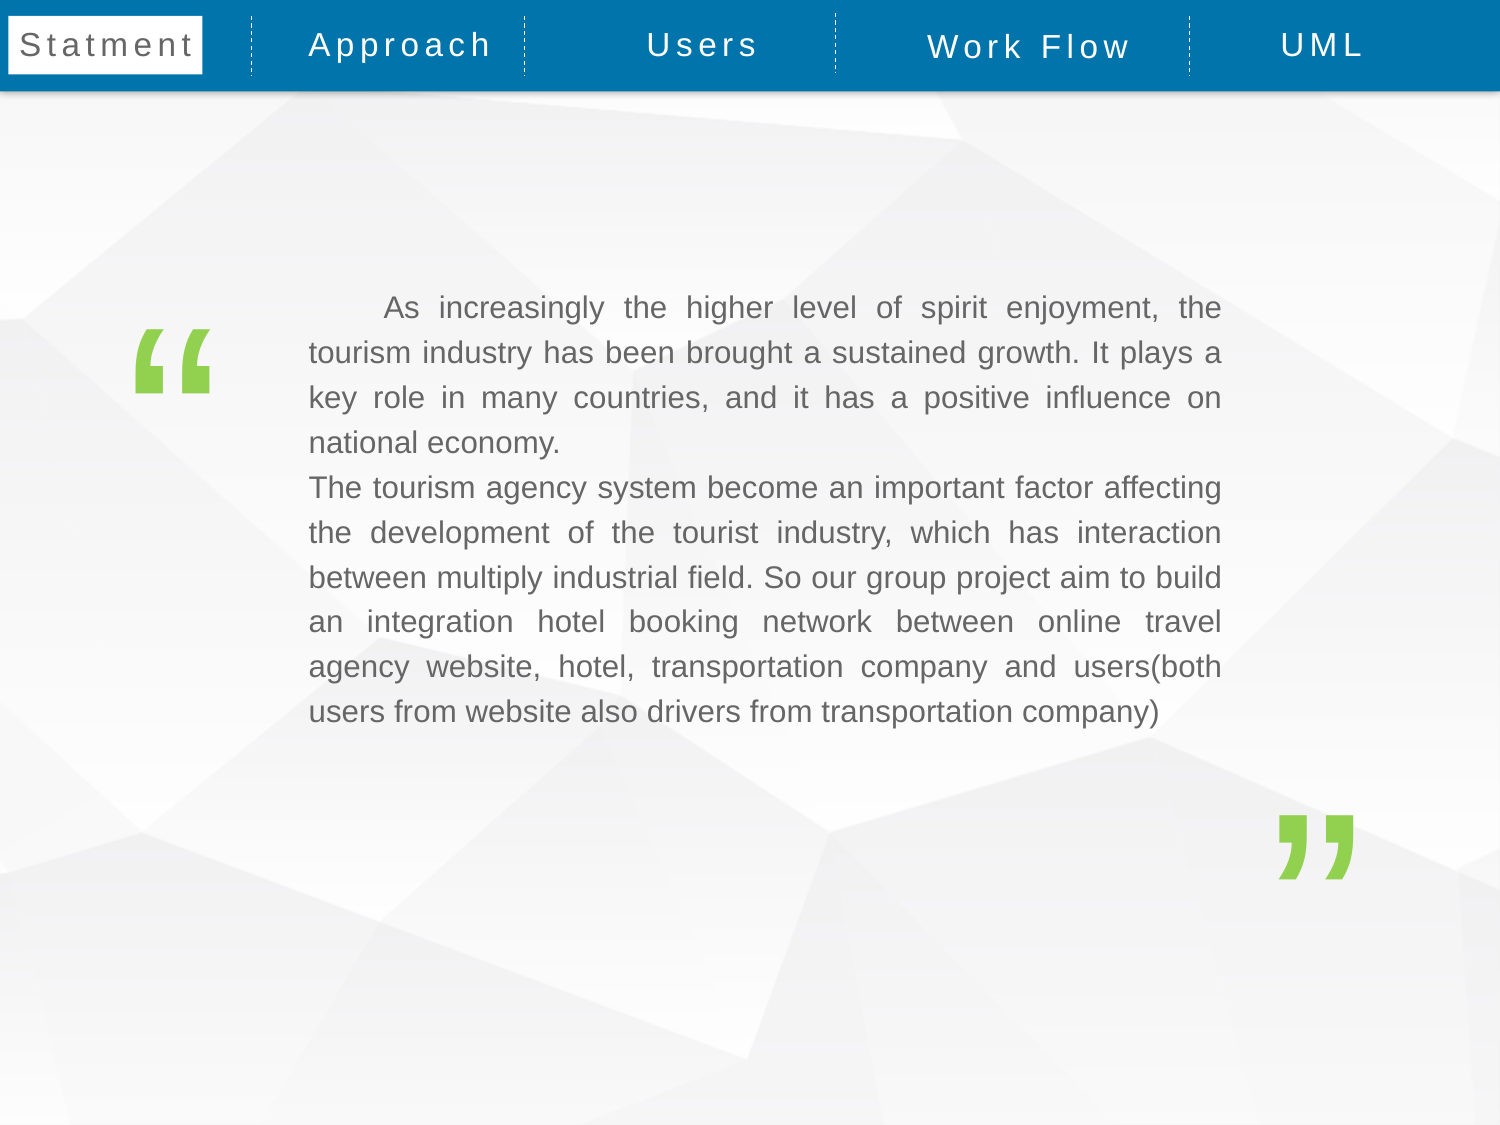

Statment
Approach
Users
UML

Work Flow
“
As increasingly the higher level of spirit enjoyment, the tourism industry has been brought a sustained growth. It plays a key role in many countries, and it has a positive influence on national economy.
The tourism agency system become an important factor affecting the development of the tourist industry, which has interaction between multiply industrial field. So our group project aim to build an integration hotel booking network between online travel agency website, hotel, transportation company and users(both users from website also drivers from transportation company)
”